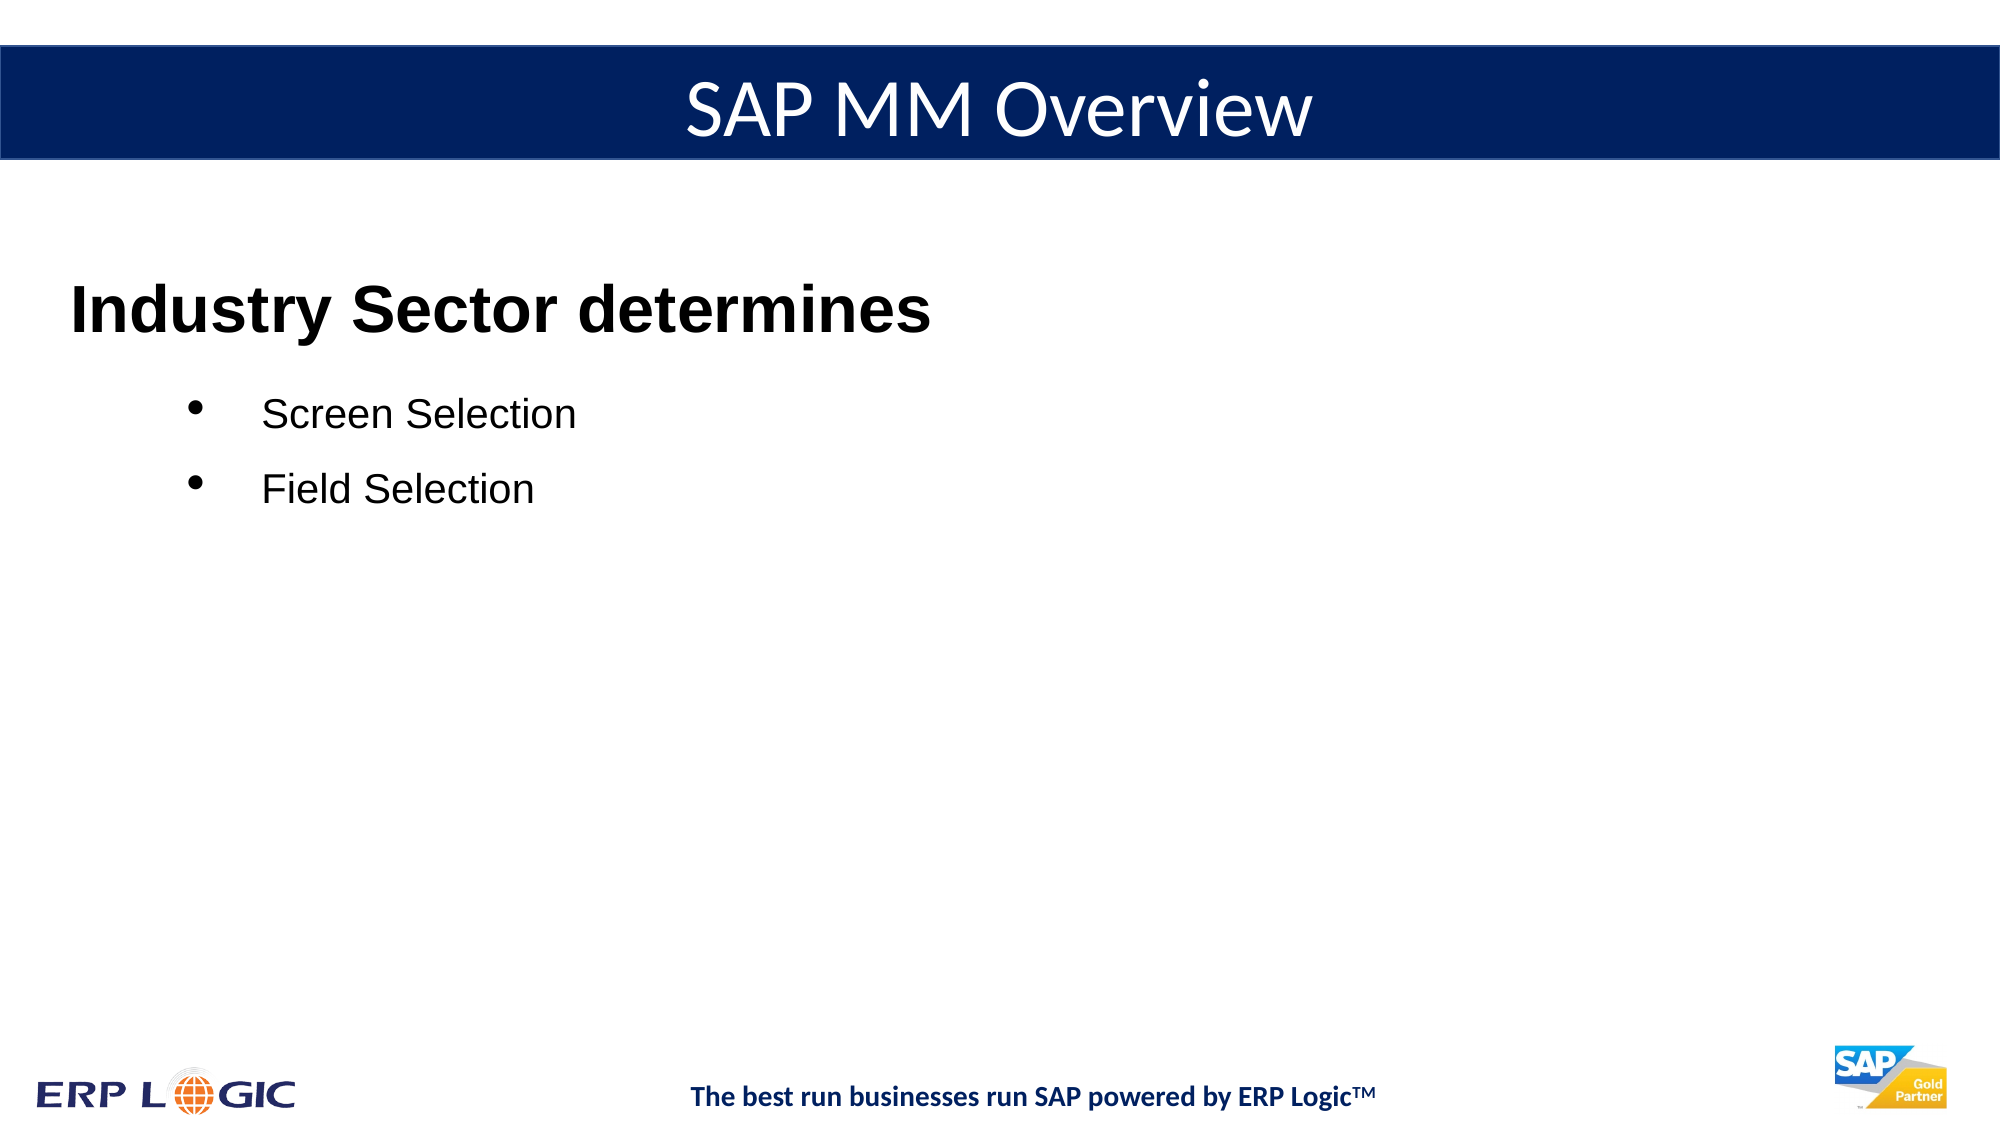

SAP MM Overview
Industry Sector determines
Screen Selection
Field Selection